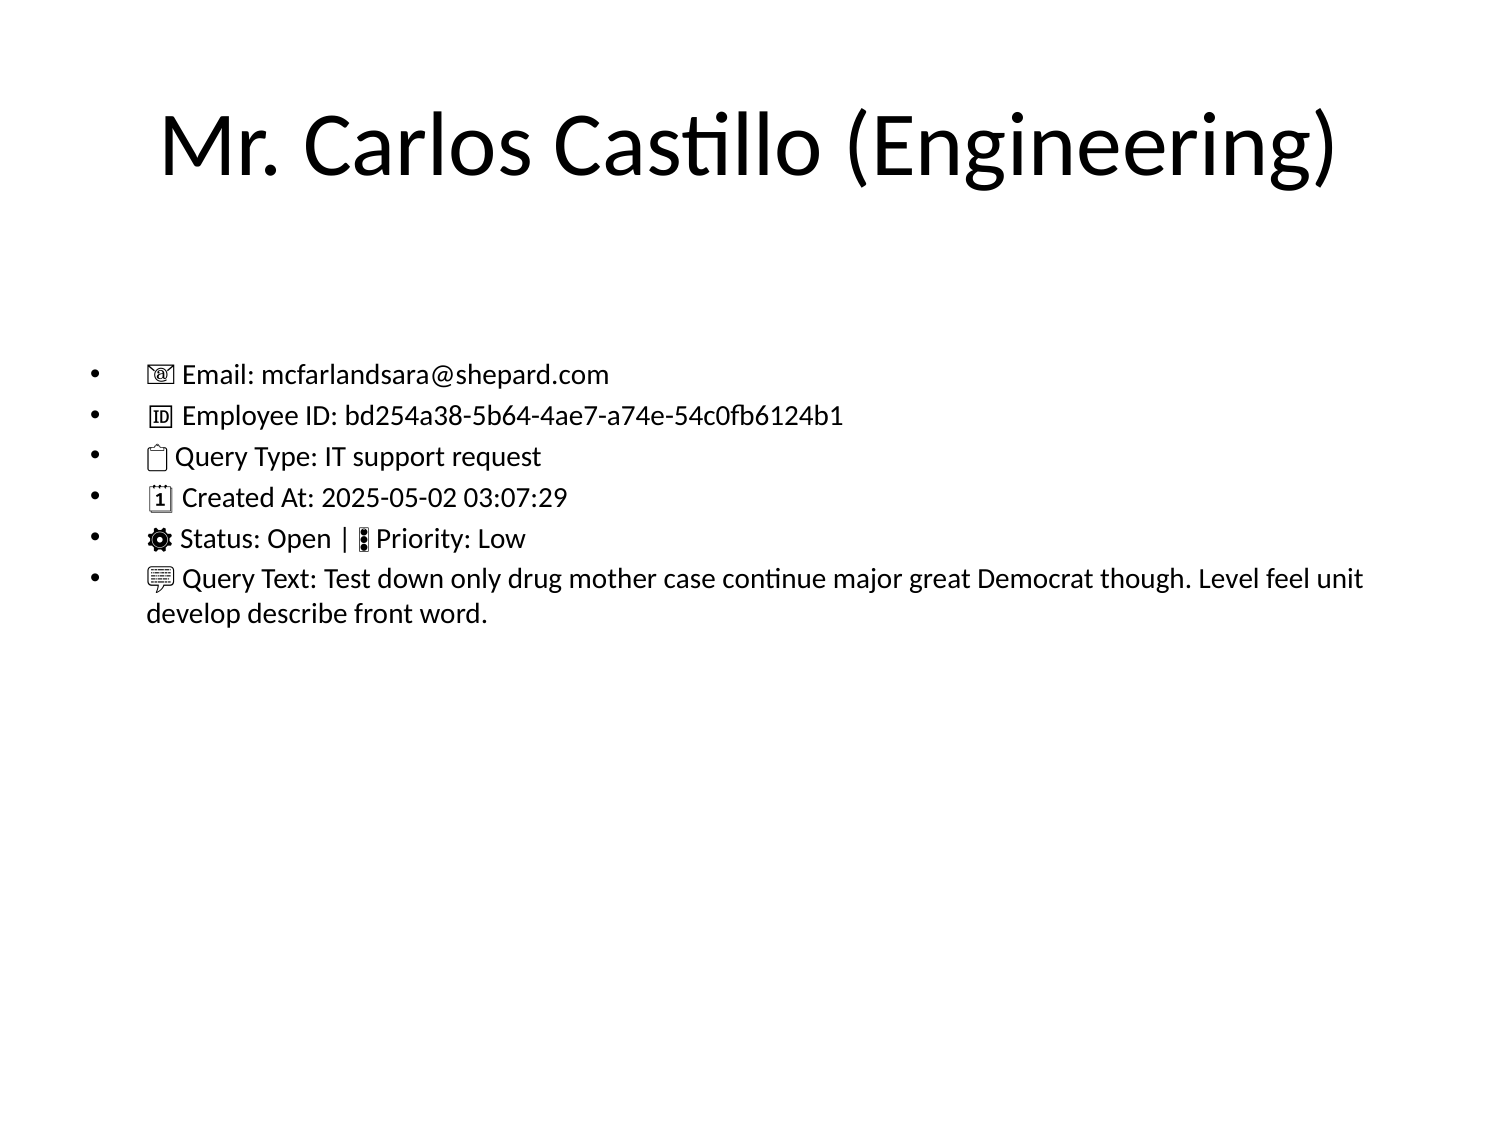

# Mr. Carlos Castillo (Engineering)

📧 Email: mcfarlandsara@shepard.com
🆔 Employee ID: bd254a38-5b64-4ae7-a74e-54c0fb6124b1
📋 Query Type: IT support request
🗓 Created At: 2025-05-02 03:07:29
⚙ Status: Open | 🚦 Priority: Low
💬 Query Text: Test down only drug mother case continue major great Democrat though. Level feel unit develop describe front word.